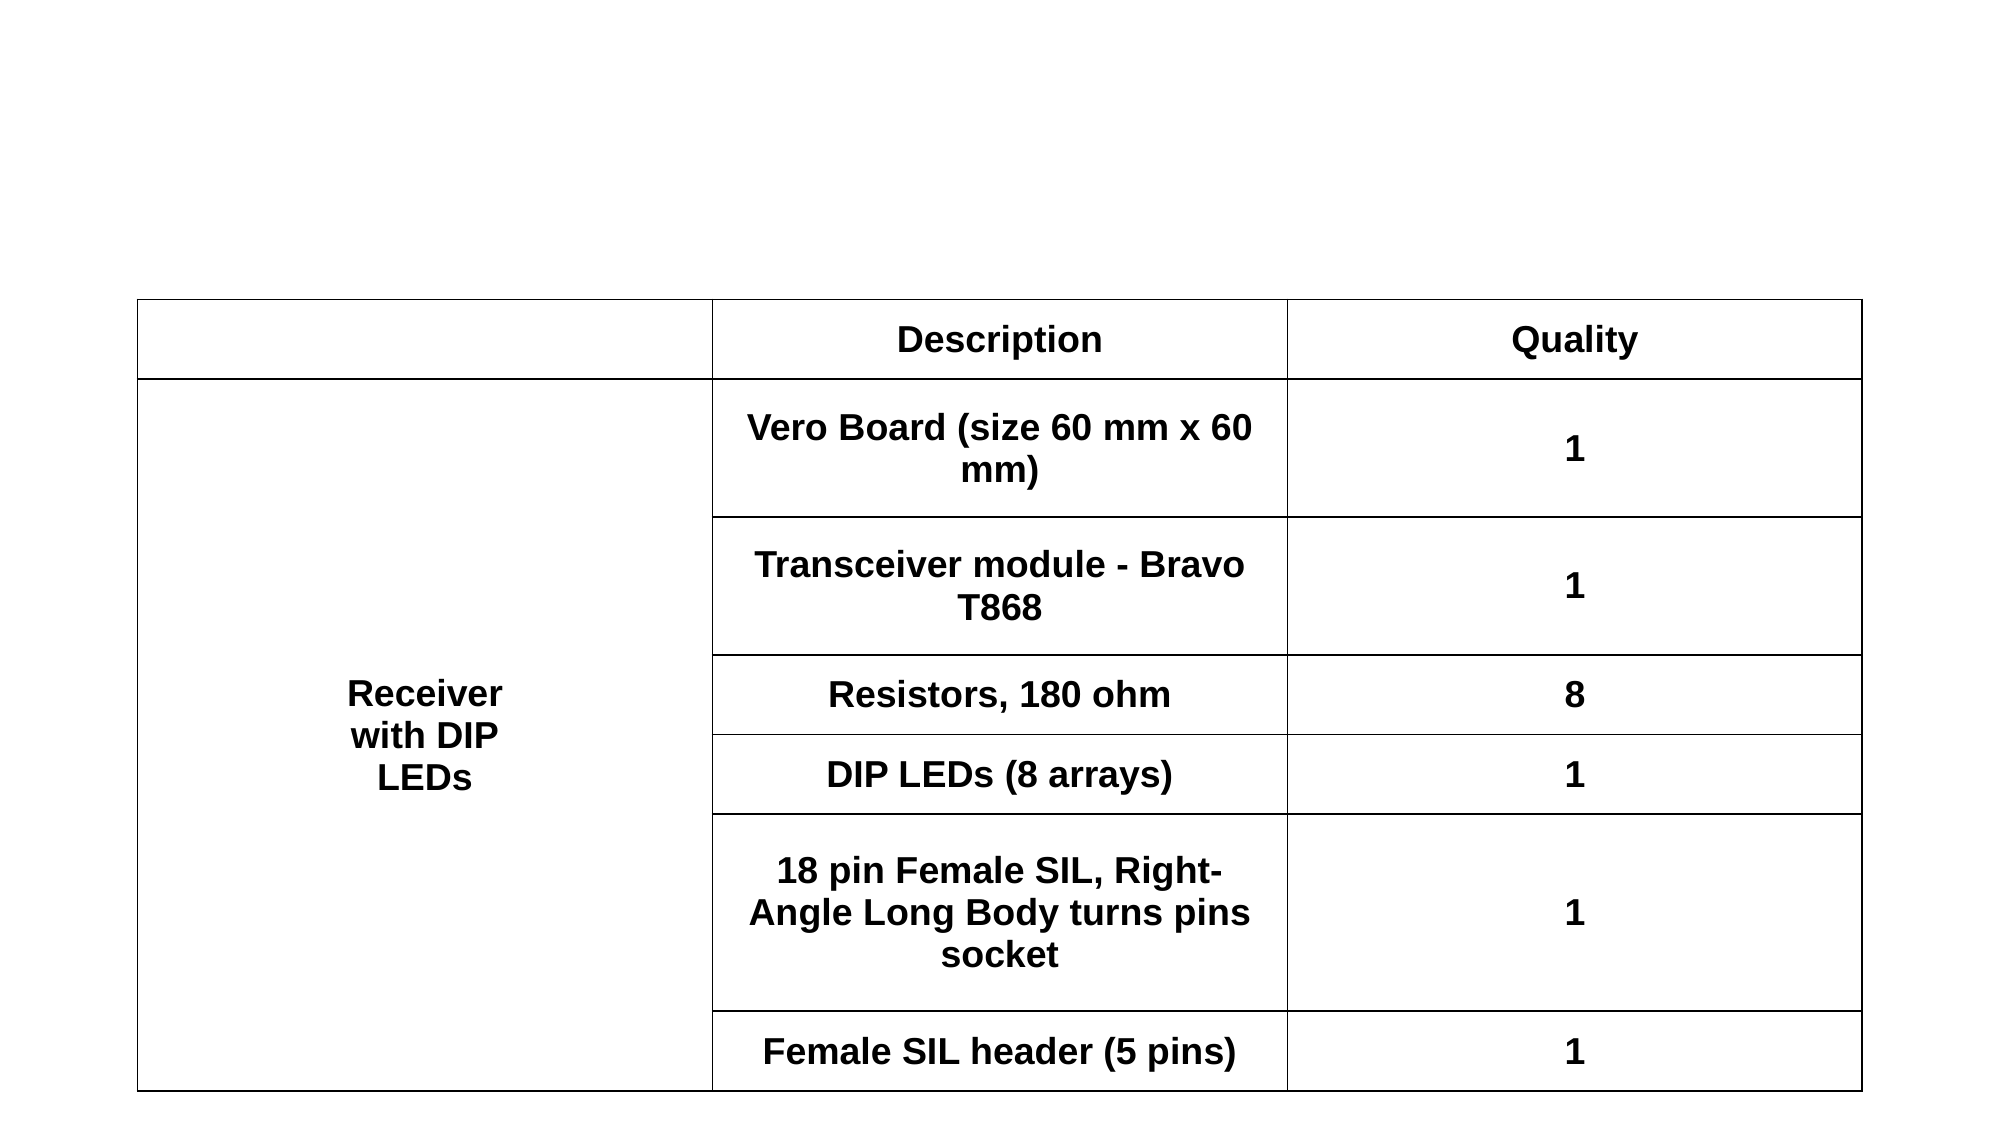

#
|  | Description | Quality |
| --- | --- | --- |
| Receiver with DIP LEDs | Vero Board (size 60 mm x 60 mm) | 1 |
|  | Transceiver module - Bravo T868 | 1 |
|  | Resistors, 180 ohm | 8 |
|  | DIP LEDs (8 arrays) | 1 |
|  | 18 pin Female SIL, Right-Angle Long Body turns pins socket | 1 |
|  | Female SIL header (5 pins) | 1 |